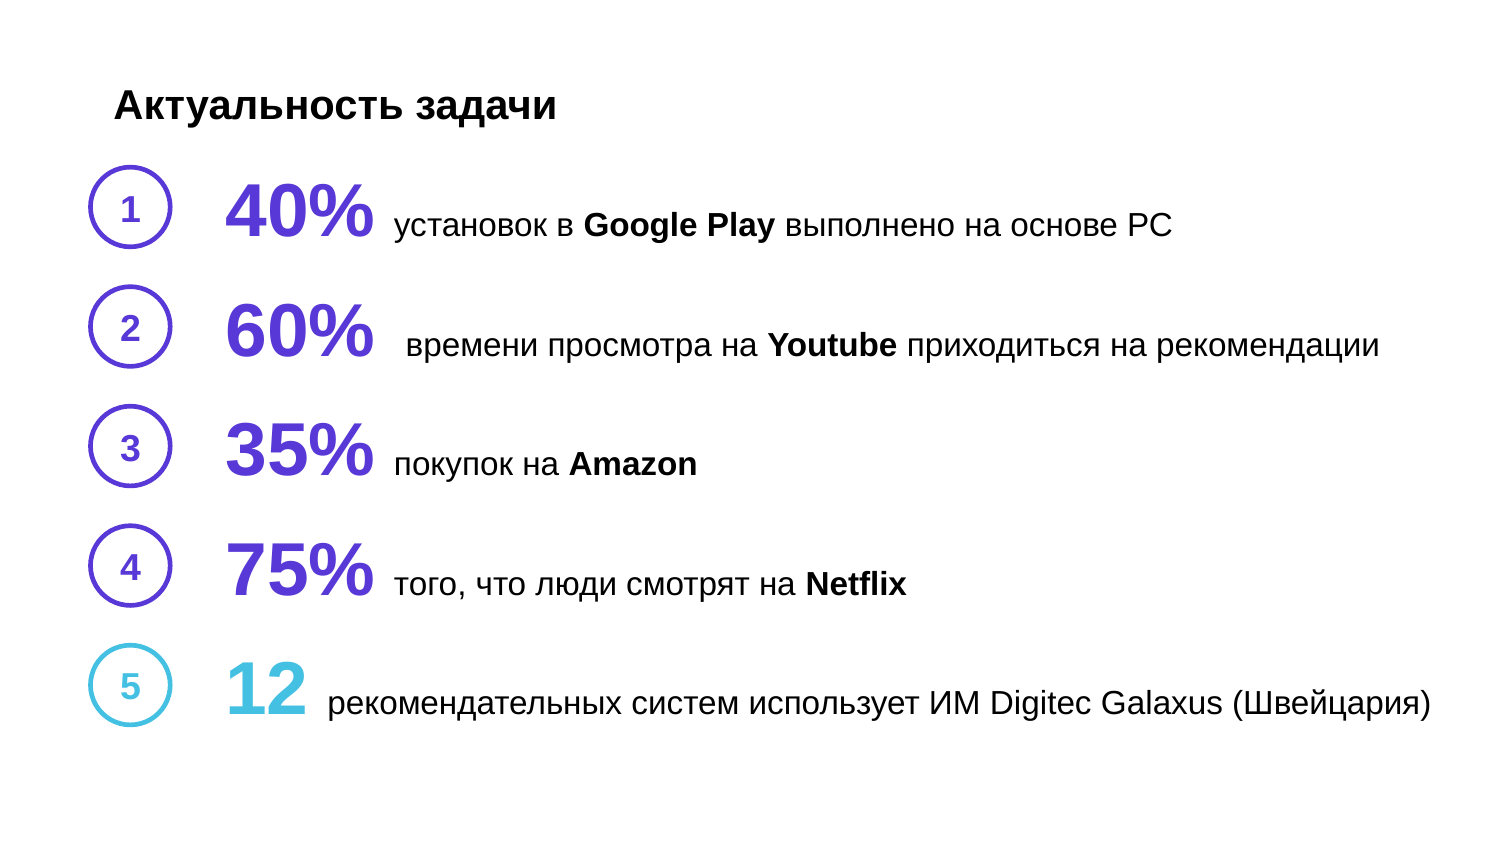

# Актуальность задачи

40%  установок в Google Play выполнено на основе РС
1
60%  времени просмотра на Youtube приходиться на рекомендации
2
35%  покупок на Amazon
3
75%  того, что люди смотрят на Netflix
4
12  рекомендательных систем использует ИМ Digitec Galaxus (Швейцария)
5